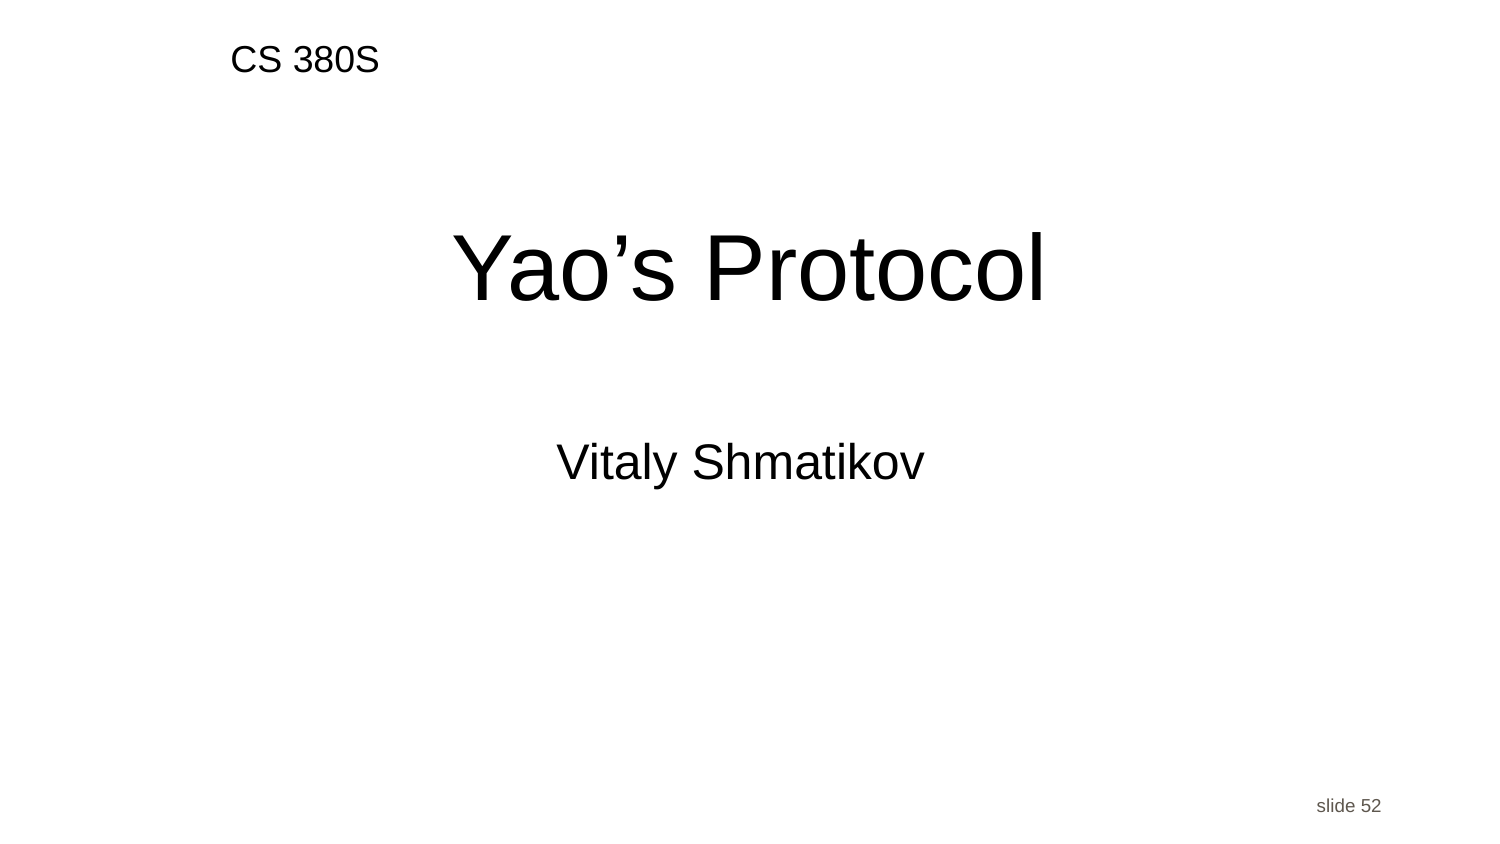

CS 380S
# Yao’s Protocol
Vitaly Shmatikov
slide 52